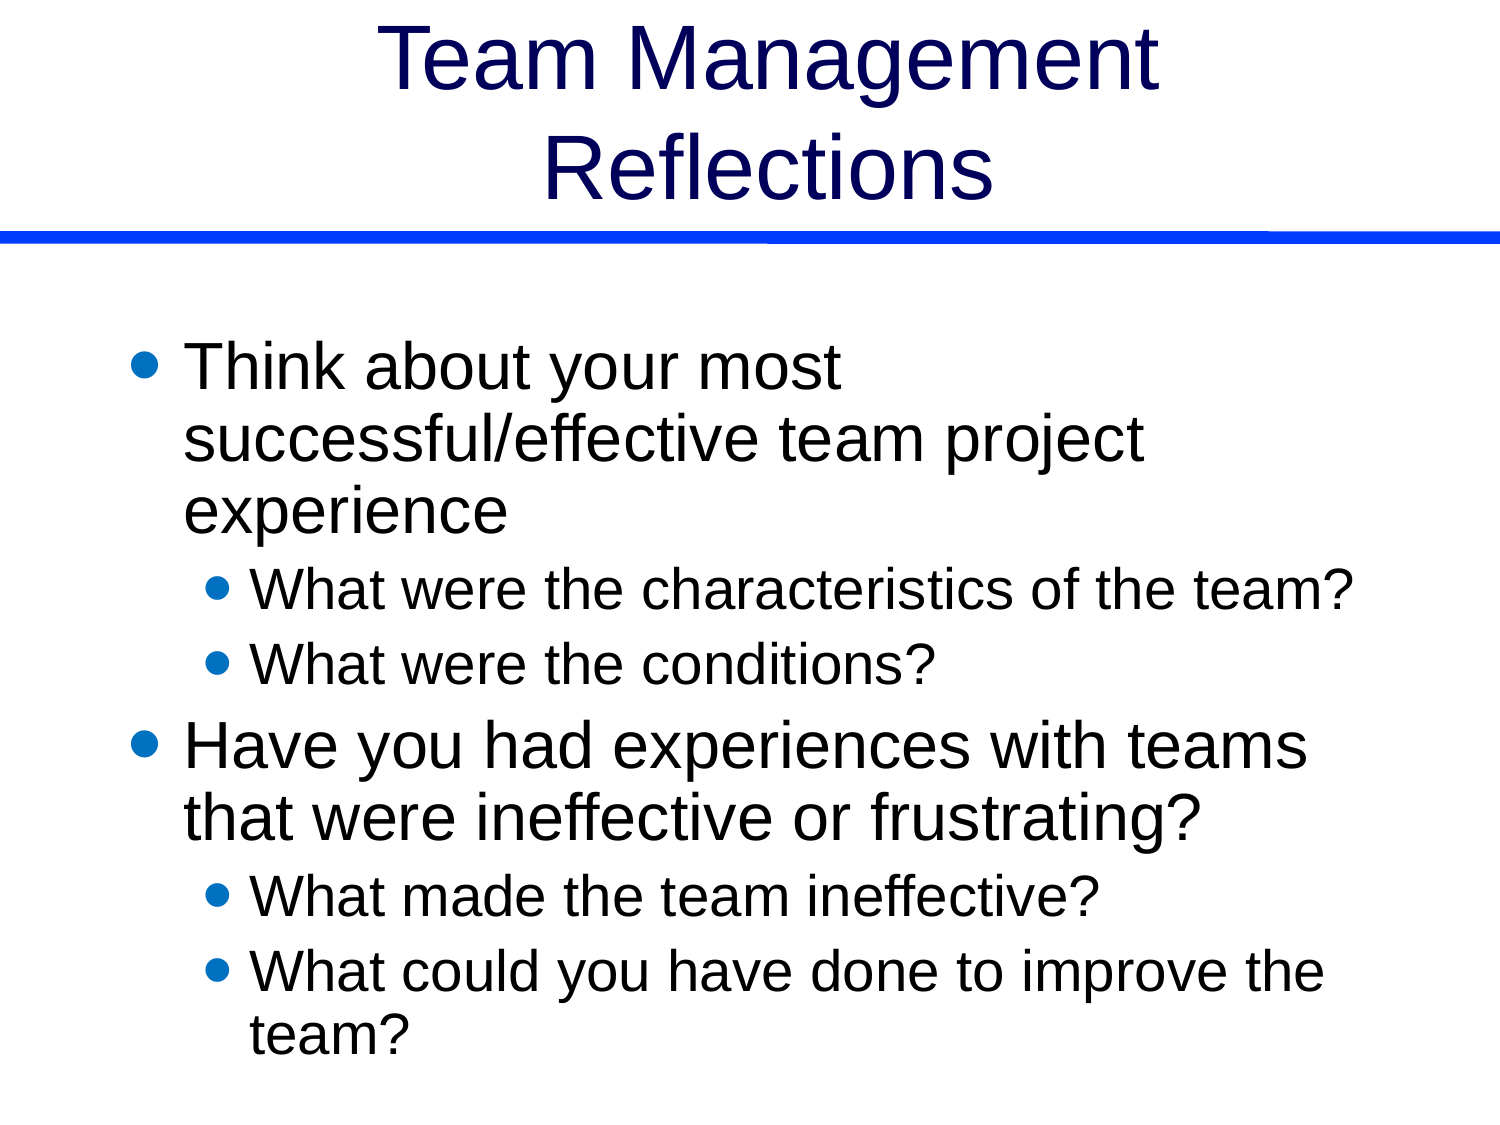

# Team Management Reflections
Think about your most successful/effective team project experience
What were the characteristics of the team?
What were the conditions?
Have you had experiences with teams that were ineffective or frustrating?
What made the team ineffective?
What could you have done to improve the team?